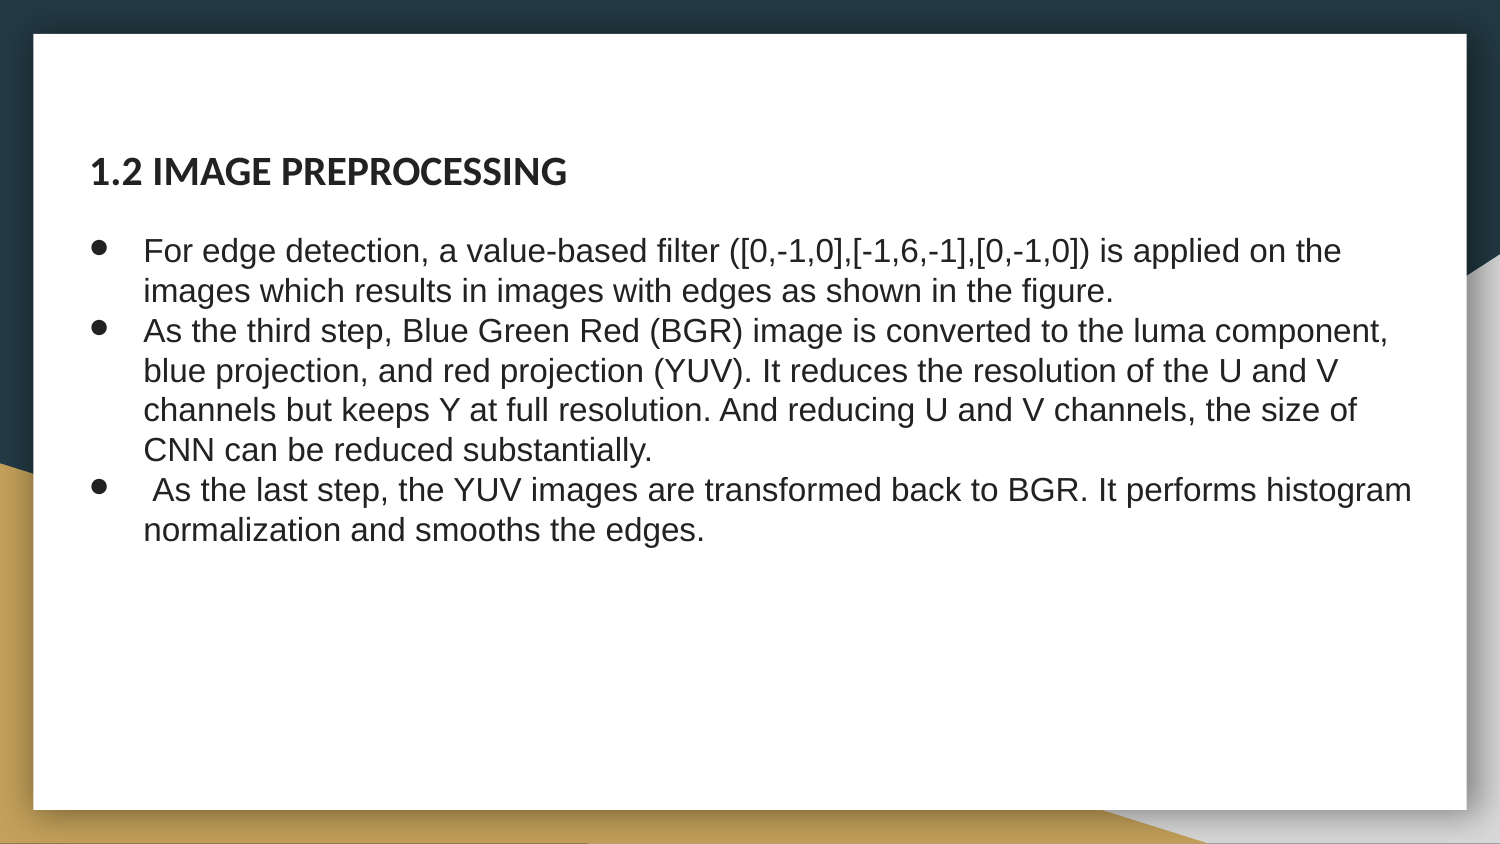

1.2 IMAGE PREPROCESSING

For edge detection, a value-based filter ([0,-1,0],[-1,6,-1],[0,-1,0]) is applied on the images which results in images with edges as shown in the figure.
As the third step, Blue Green Red (BGR) image is converted to the luma component, blue projection, and red projection (YUV). It reduces the resolution of the U and V channels but keeps Y at full resolution. And reducing U and V channels, the size of CNN can be reduced substantially.
 As the last step, the YUV images are transformed back to BGR. It performs histogram normalization and smooths the edges.